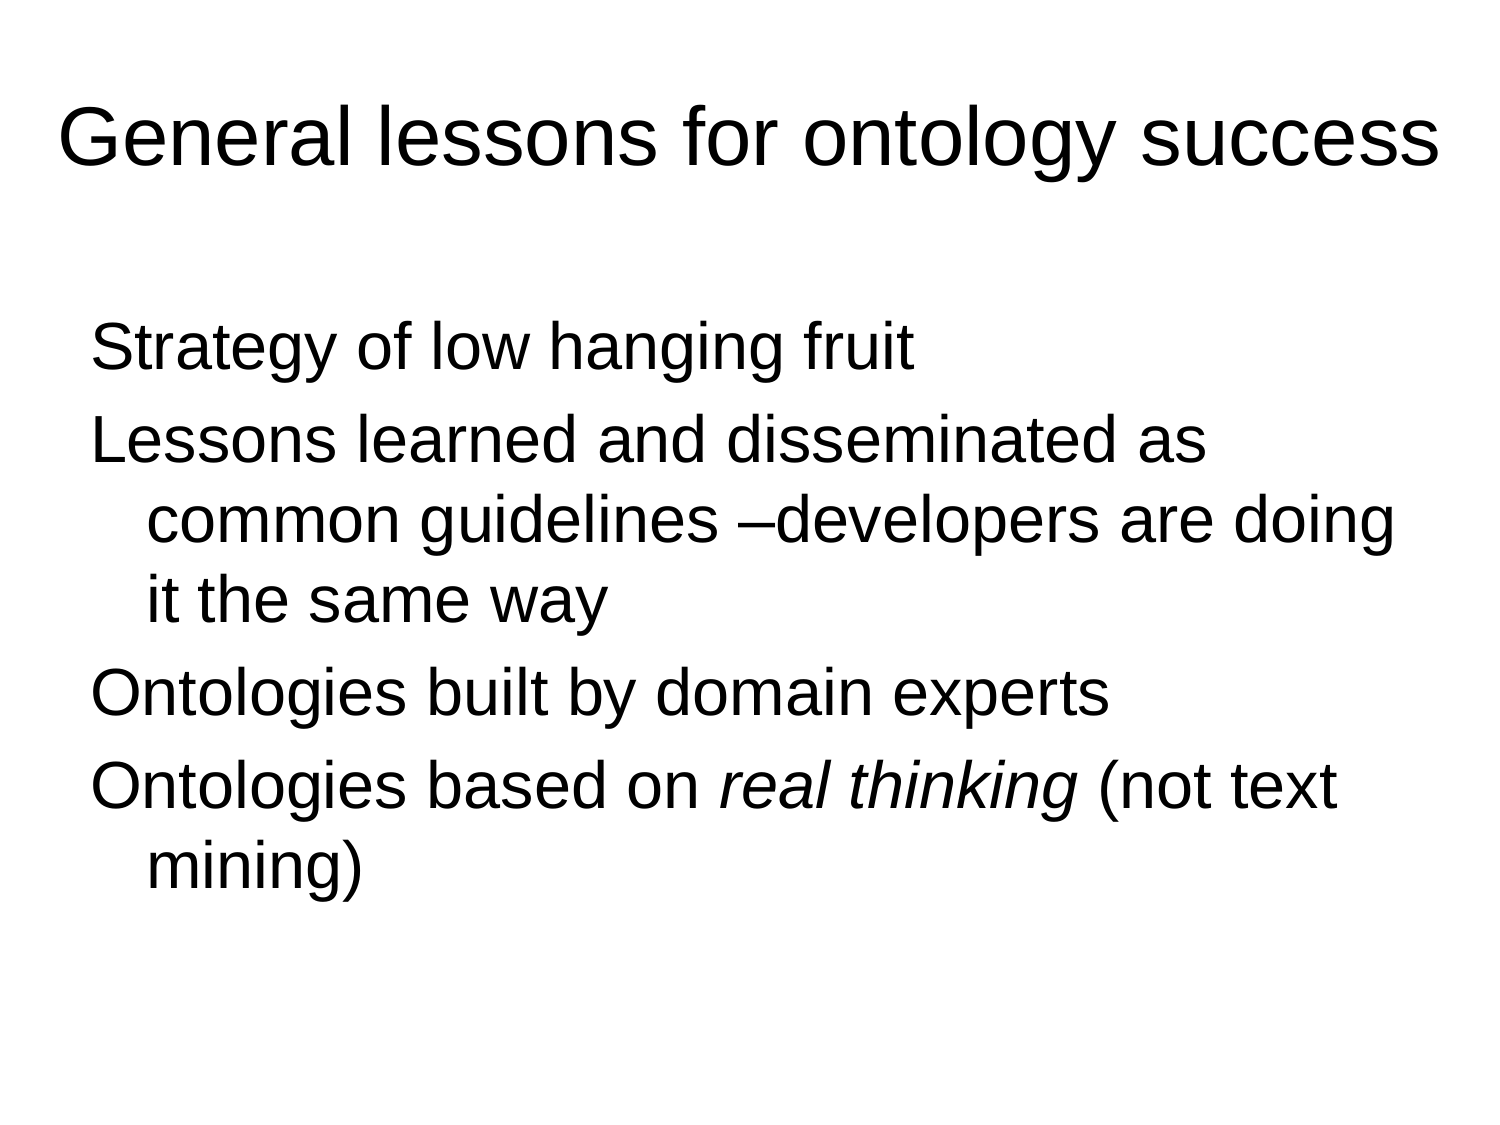

# General lessons for ontology success
Strategy of low hanging fruit
Lessons learned and disseminated as common guidelines –developers are doing it the same way
Ontologies built by domain experts
Ontologies based on real thinking (not text mining)